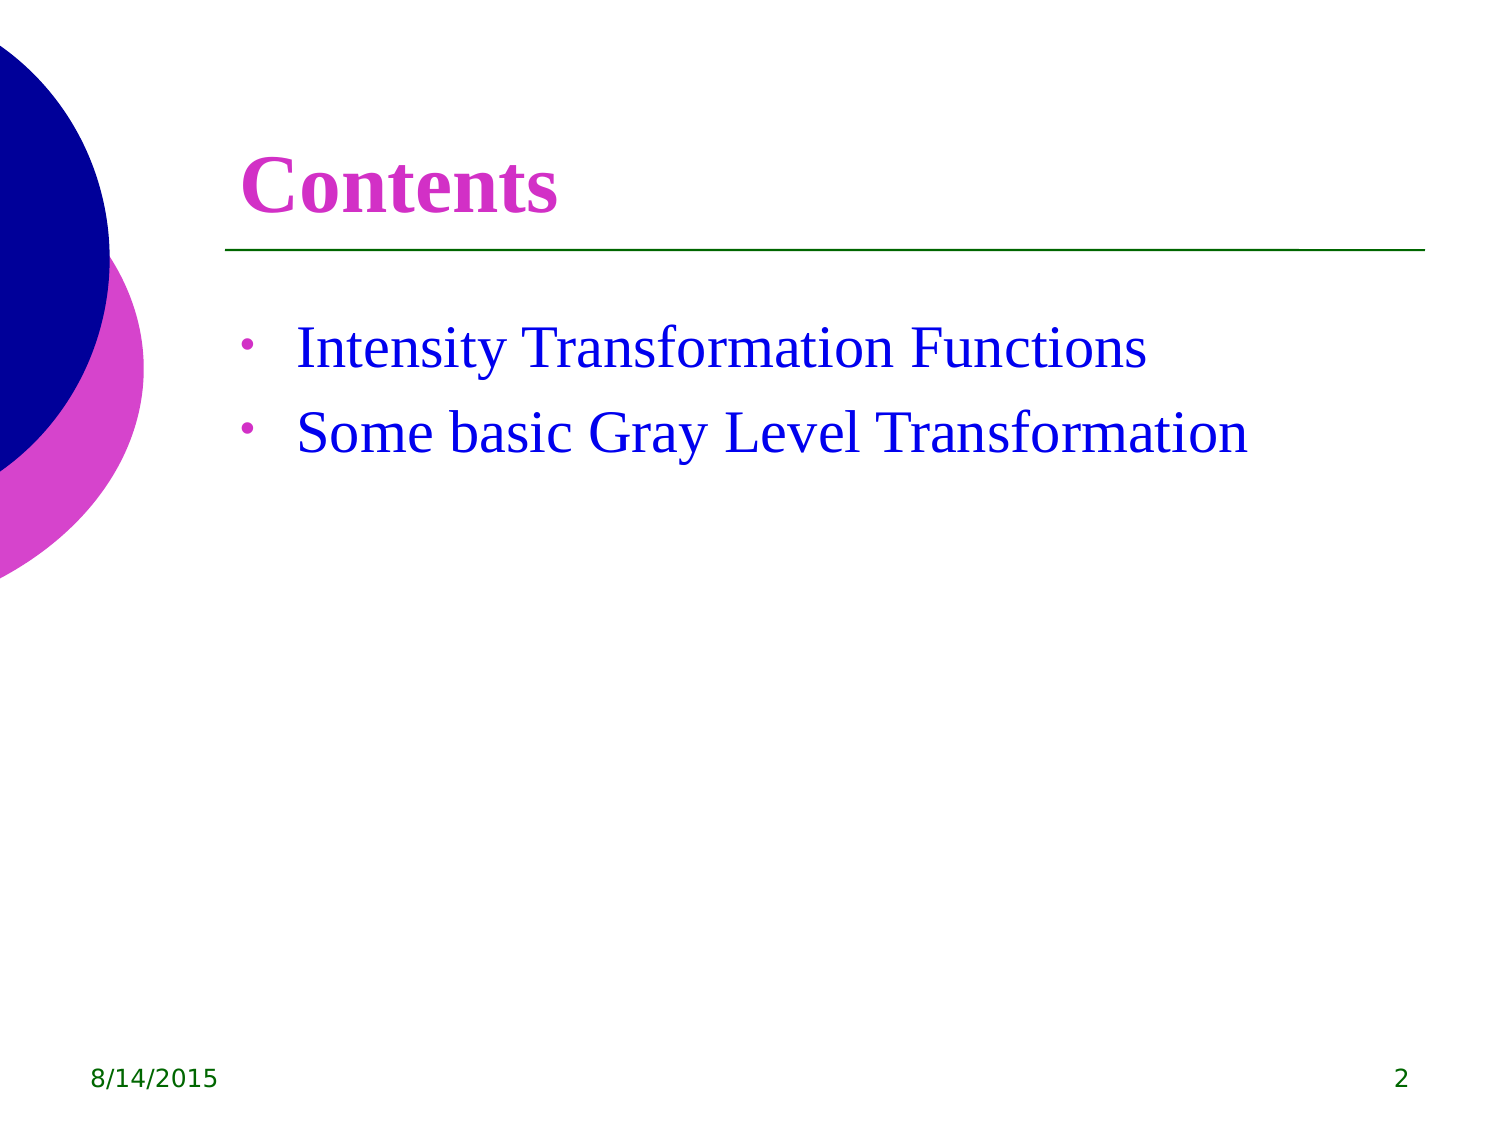

# Contents
Intensity Transformation Functions
Some basic Gray Level Transformation

8/14/2015
2